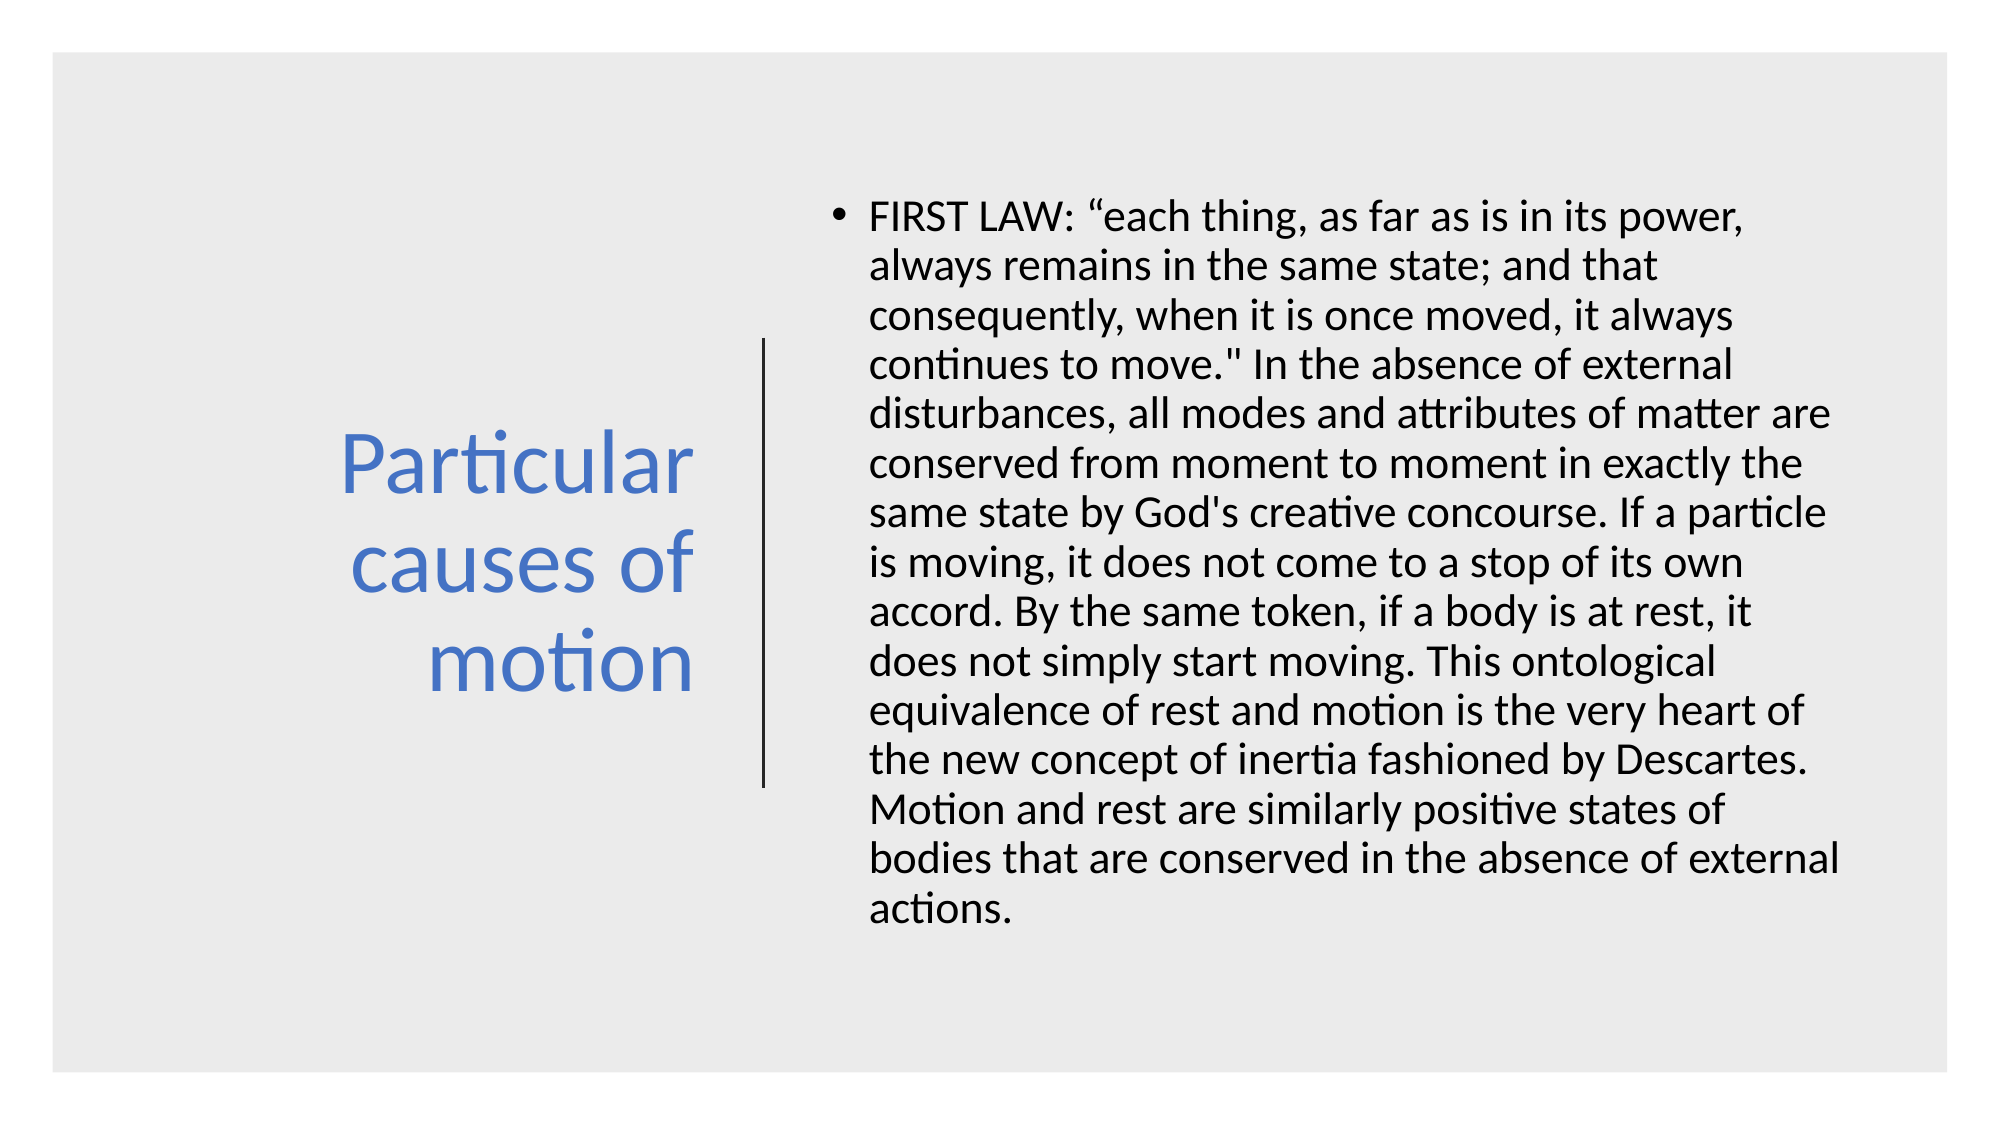

# Particular causes of motion
FIRST LAW: “each thing, as far as is in its power, always remains in the same state; and that consequently, when it is once moved, it always continues to move." In the absence of external distur­bances, all modes and attributes of matter are conserved from moment to moment in exactly the same state by God's creative concourse. If a particle is moving, it does not come to a stop of its own accord. By the same token, if a body is at rest, it does not simply start moving. This ontological equivalence of rest and motion is the very heart of the new concept of inertia fashioned by Descartes. Motion and rest are similarly positive states of bodies that are conserved in the absence of external actions.